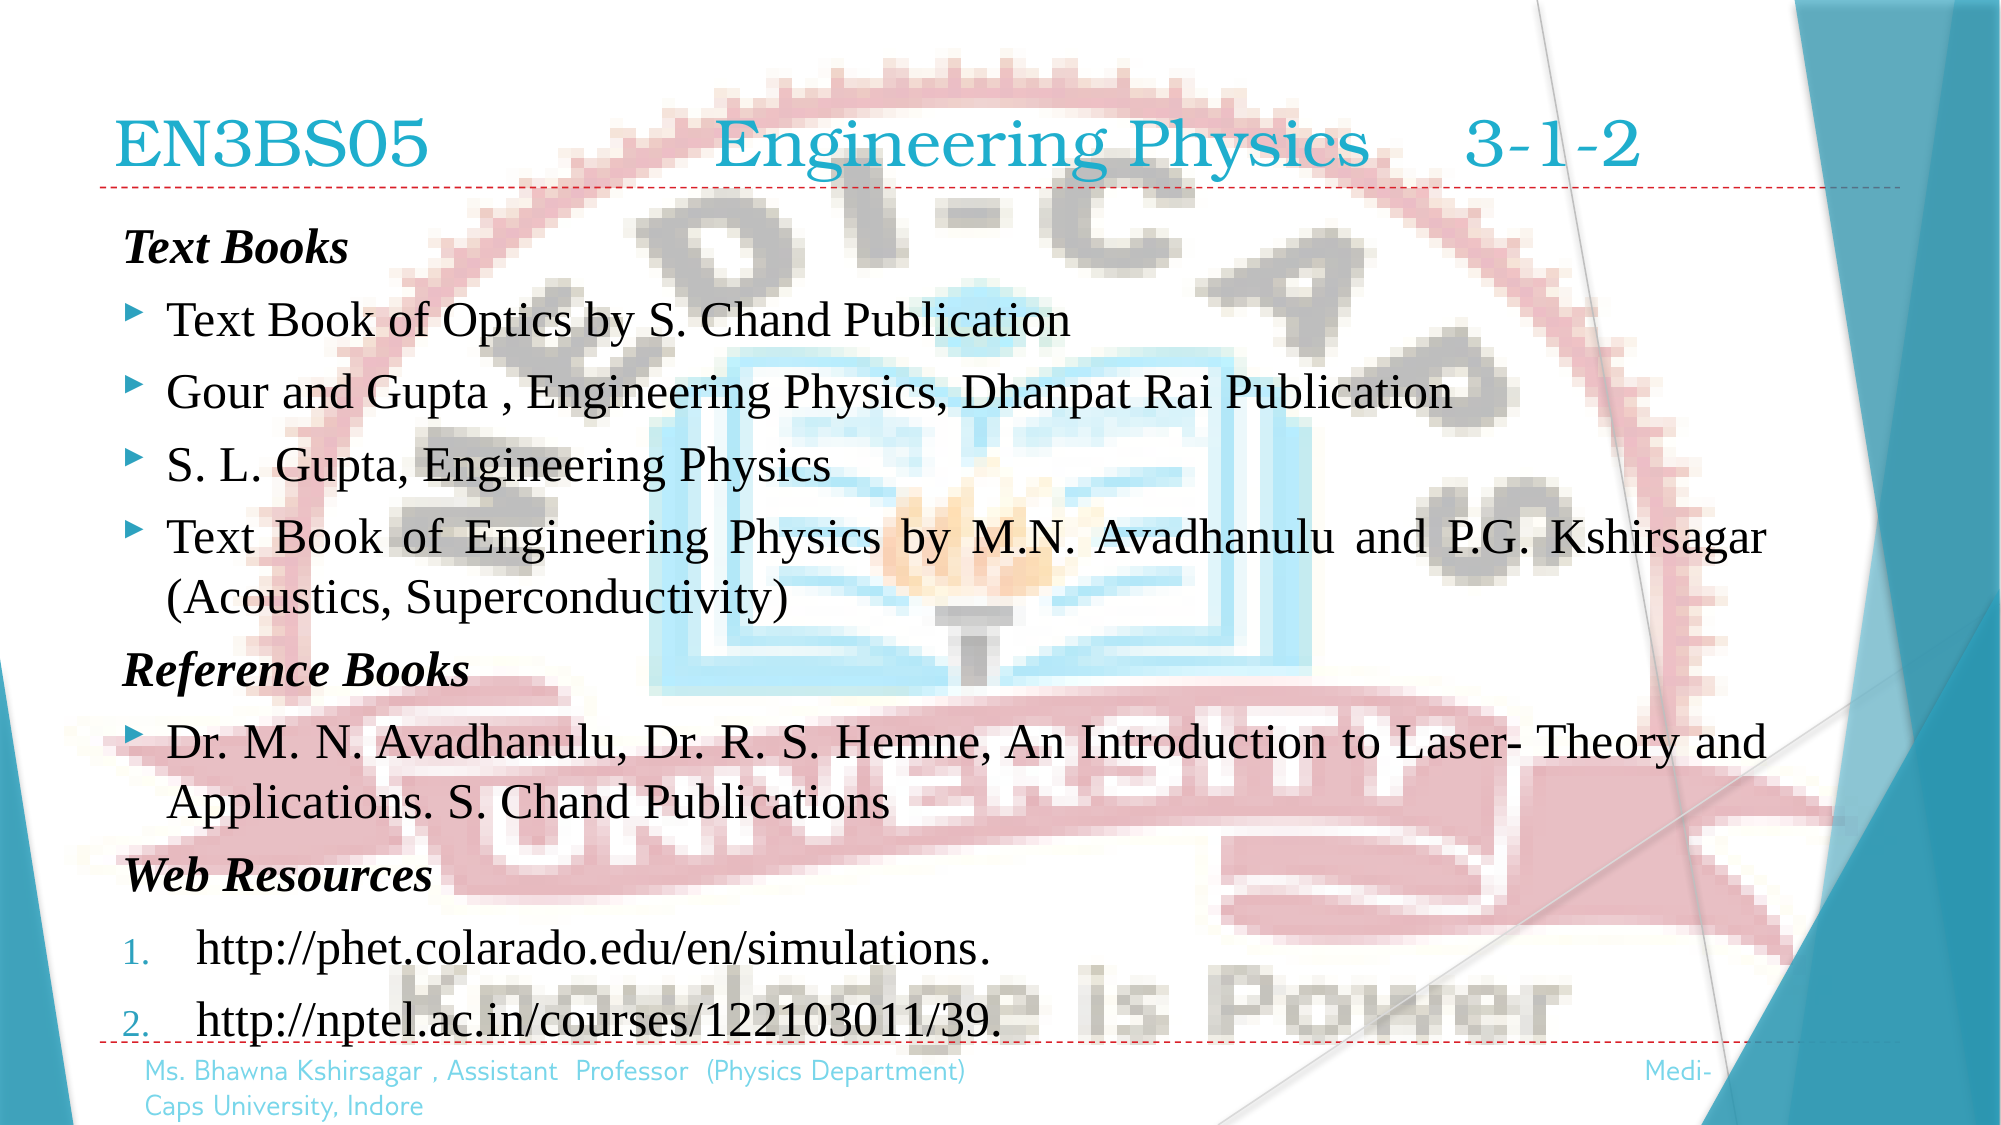

# EN3BS05		Engineering Physics 	3-1-2
Text Books
Text Book of Optics by S. Chand Publication
Gour and Gupta , Engineering Physics, Dhanpat Rai Publication
S. L. Gupta, Engineering Physics
Text Book of Engineering Physics by M.N. Avadhanulu and P.G. Kshirsagar (Acoustics, Superconductivity)
Reference Books
Dr. M. N. Avadhanulu, Dr. R. S. Hemne, An Introduction to Laser- Theory and Applications. S. Chand Publications
Web Resources
http://phet.colarado.edu/en/simulations.
http://nptel.ac.in/courses/122103011/39.
Ms. Bhawna Kshirsagar , Assistant  Professor  (Physics Department)       					Medi-Caps University, Indore